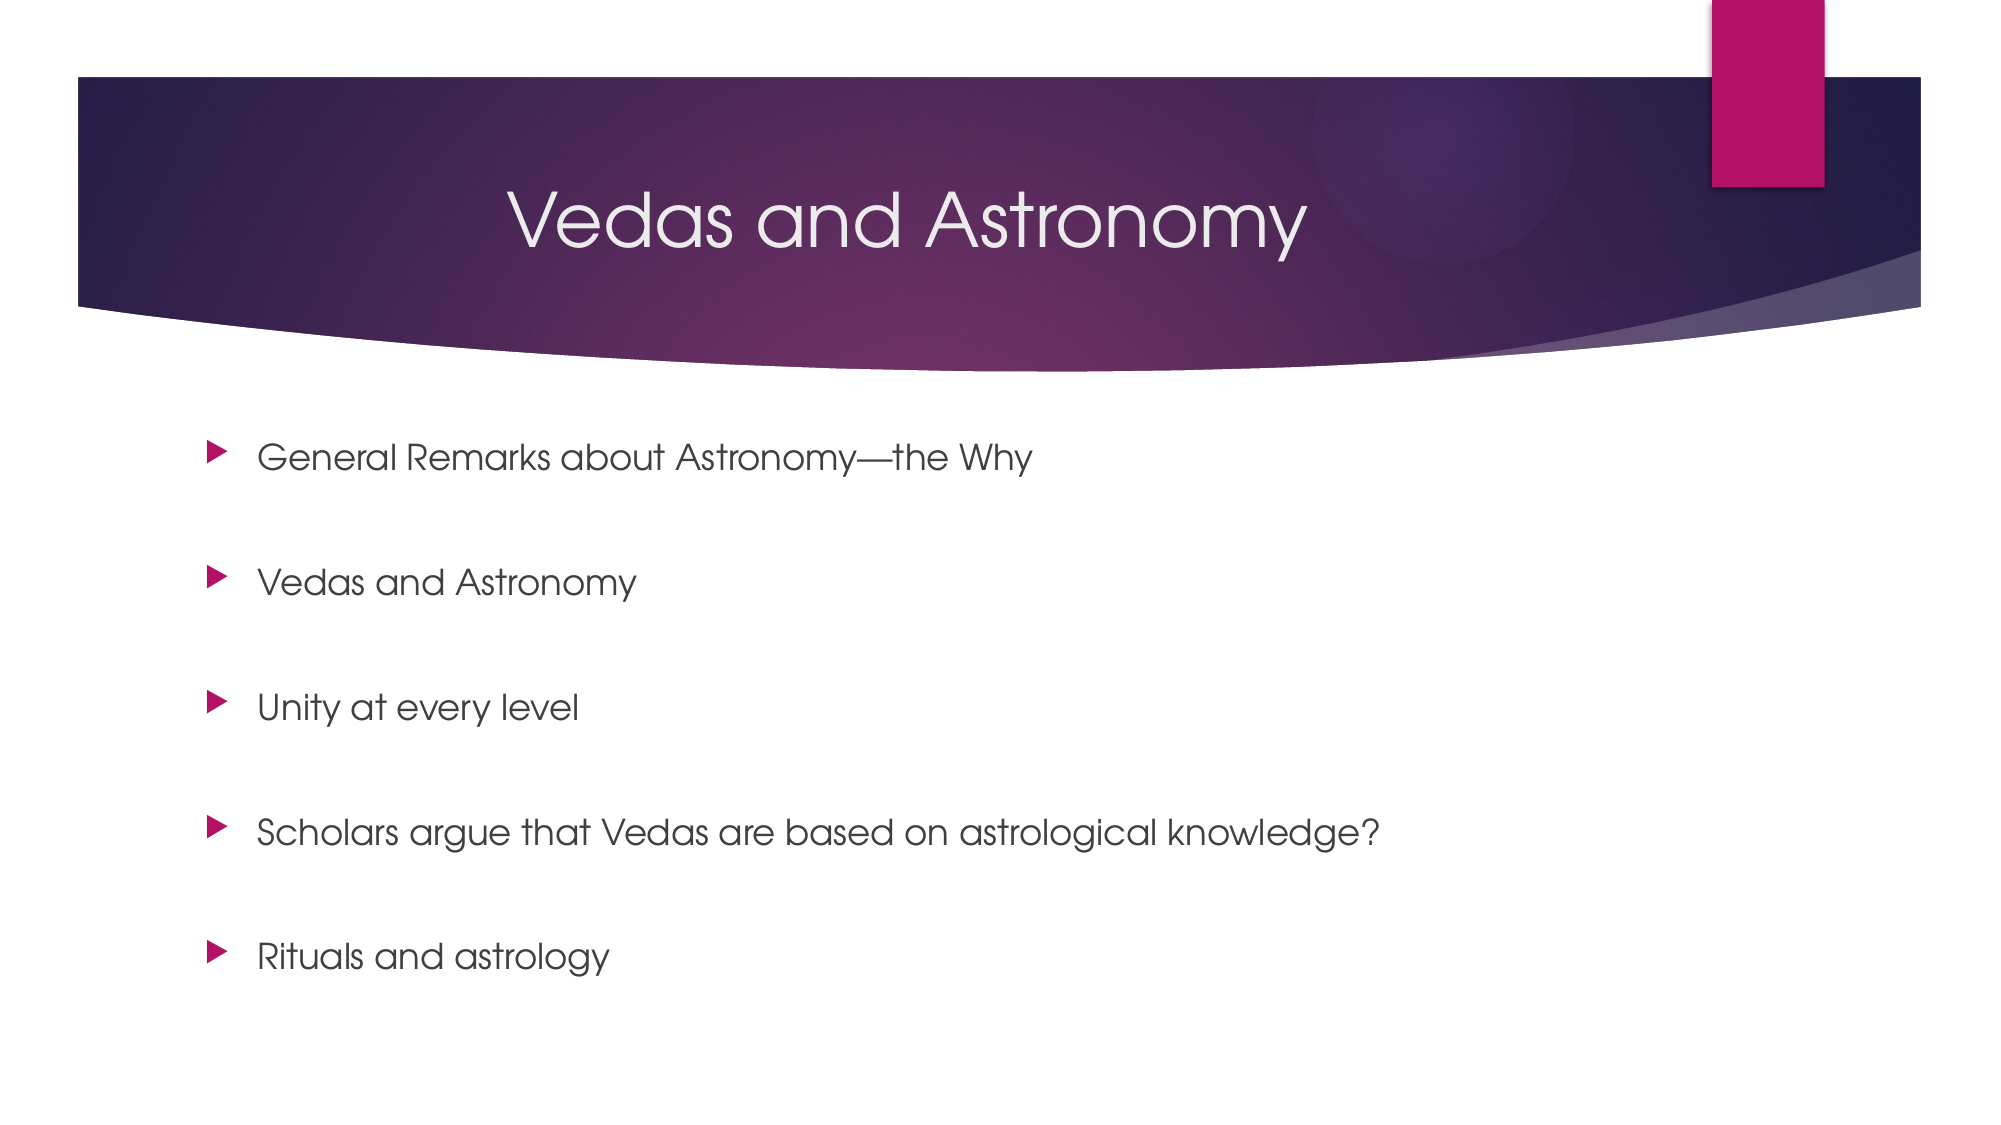

# Vedas and Astronomy
General Remarks about Astronomy—the Why

Vedas and Astronomy

Unity at every level

Scholars argue that Vedas are based on astrological knowledge?

Rituals and astrology